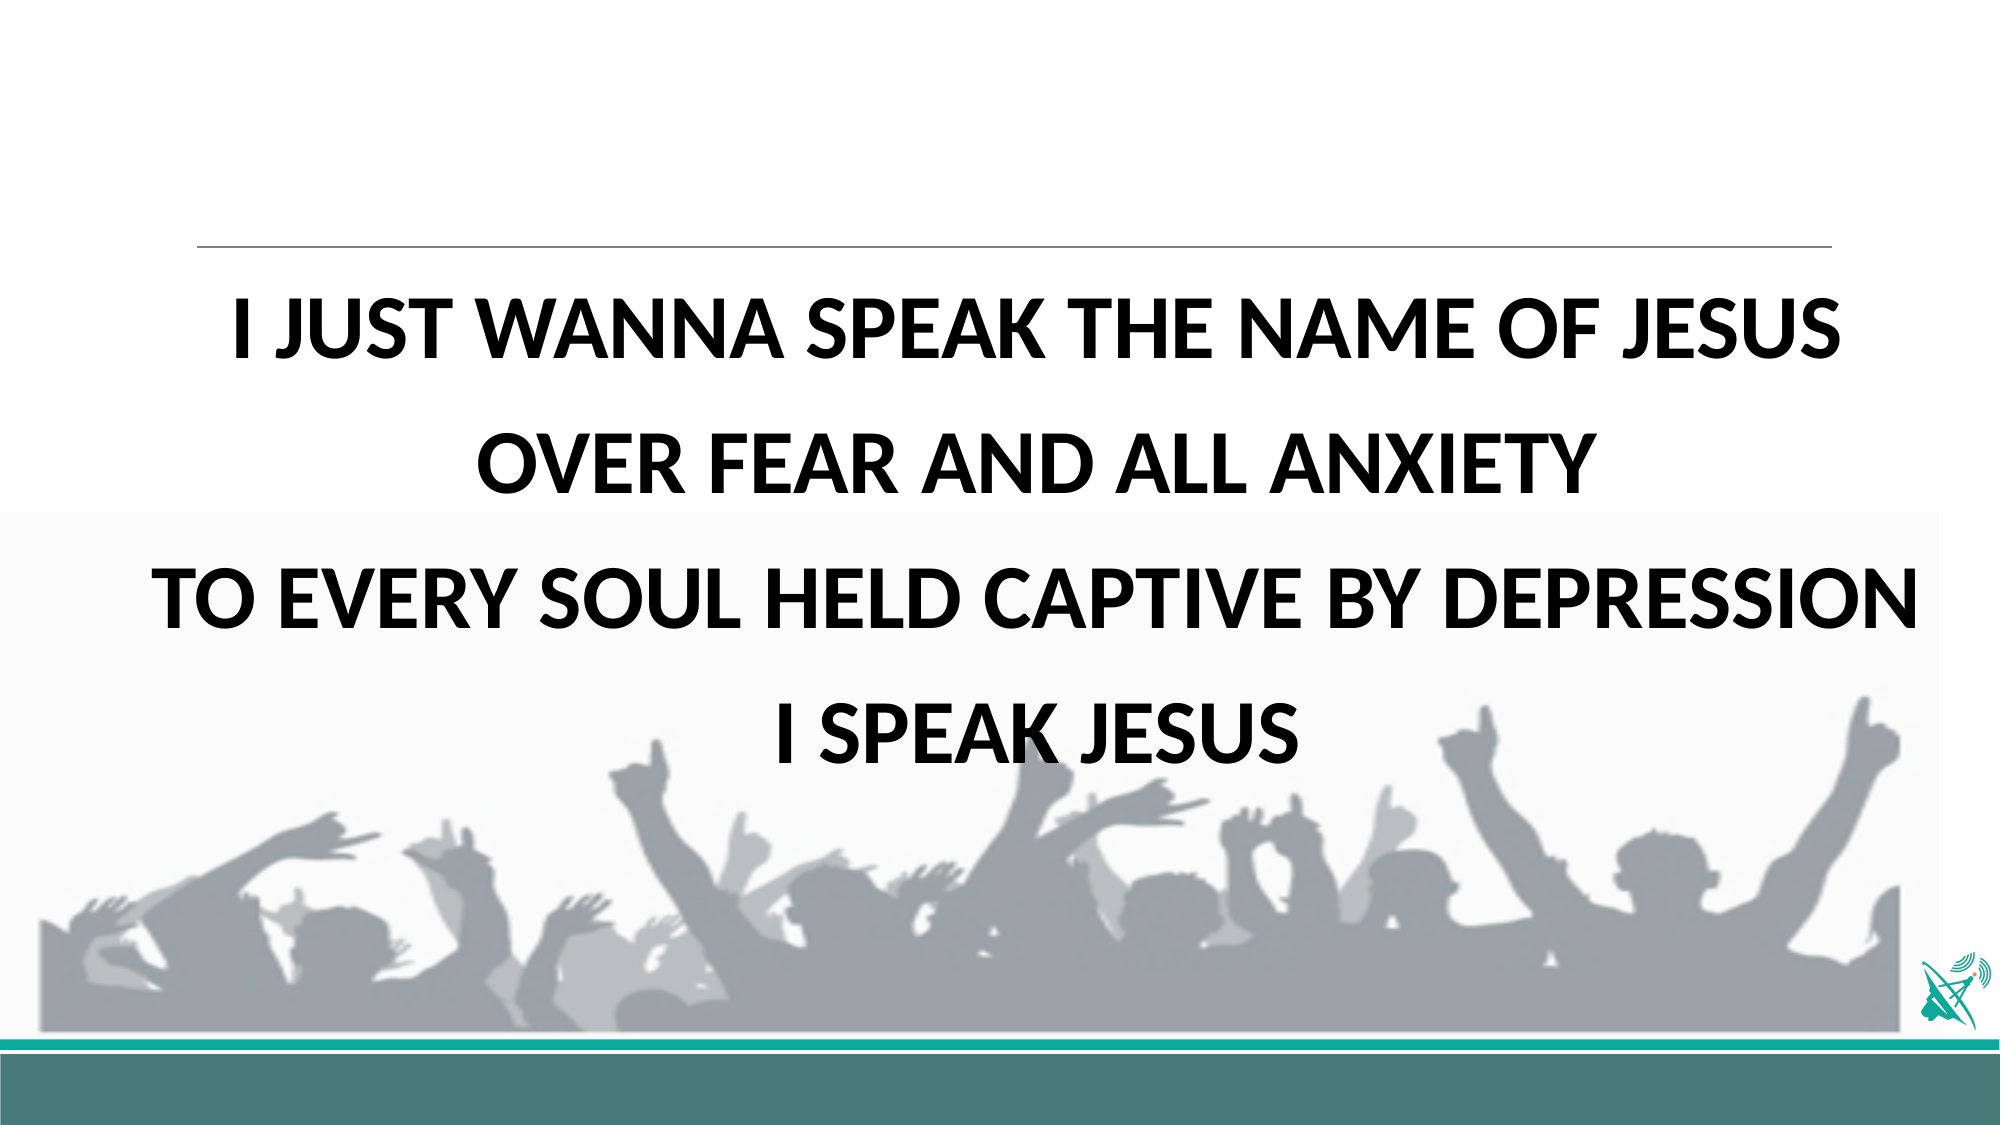

I JUST WANNA SPEAK THE NAME OF JESUS
OVER FEAR AND ALL ANXIETY
TO EVERY SOUL HELD CAPTIVE BY DEPRESSION
I SPEAK JESUS